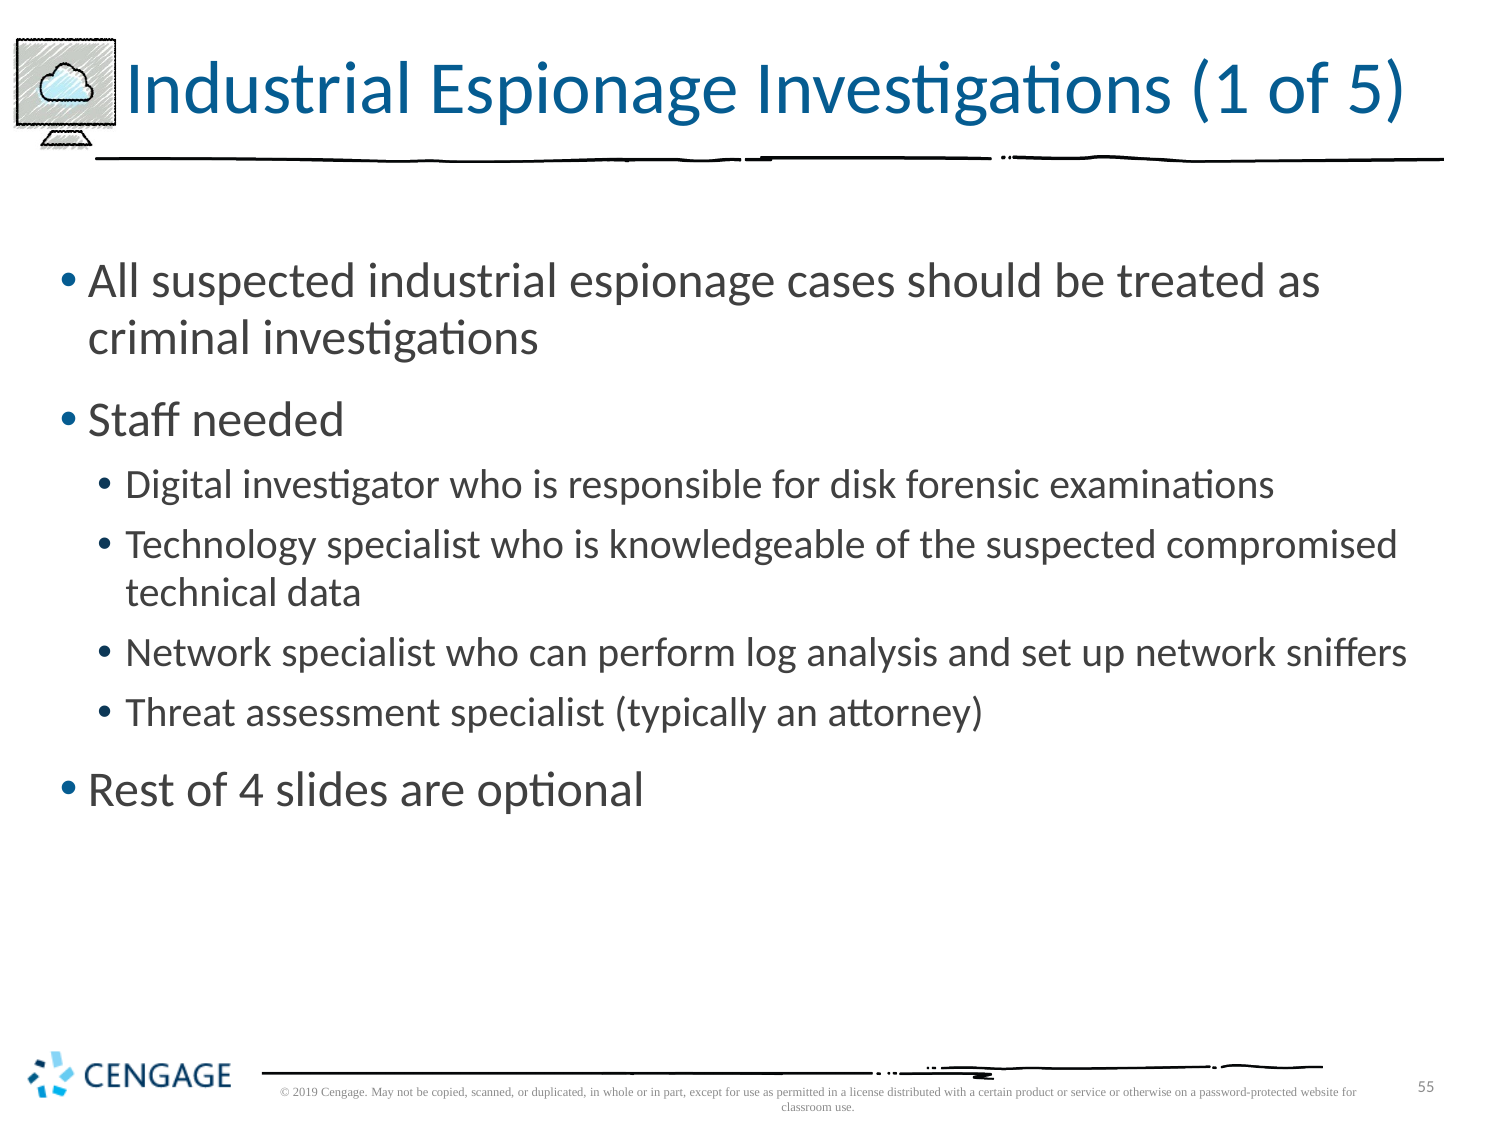

# Industrial Espionage Investigations (1 of 5)
All suspected industrial espionage cases should be treated as criminal investigations
Staff needed
Digital investigator who is responsible for disk forensic examinations
Technology specialist who is knowledgeable of the suspected compromised technical data
Network specialist who can perform log analysis and set up network sniffers
Threat assessment specialist (typically an attorney)
Rest of 4 slides are optional
© 2019 Cengage. May not be copied, scanned, or duplicated, in whole or in part, except for use as permitted in a license distributed with a certain product or service or otherwise on a password-protected website for classroom use.